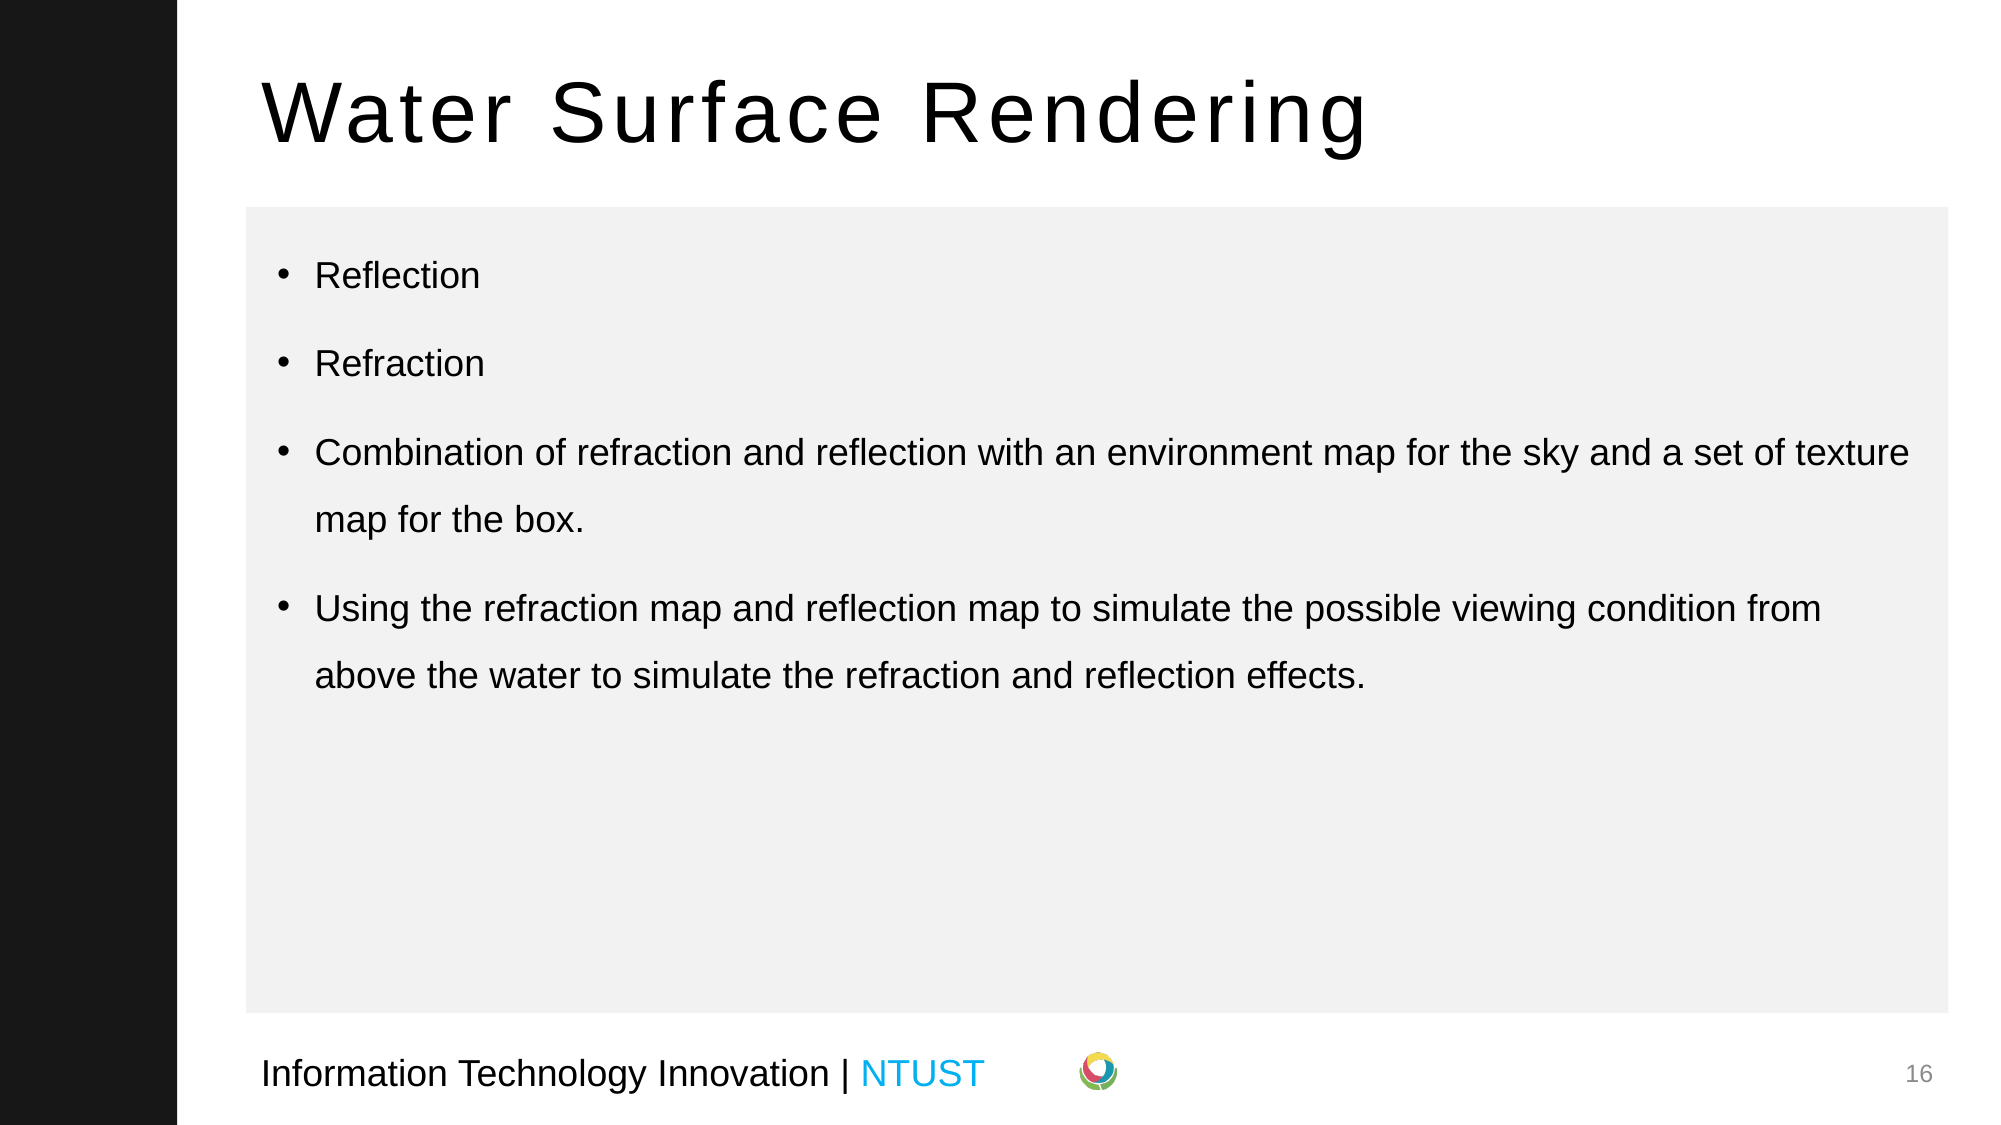

# Water Surface Rendering
Reflection
Refraction
Combination of refraction and reflection with an environment map for the sky and a set of texture map for the box.
Using the refraction map and reflection map to simulate the possible viewing condition from above the water to simulate the refraction and reflection effects.